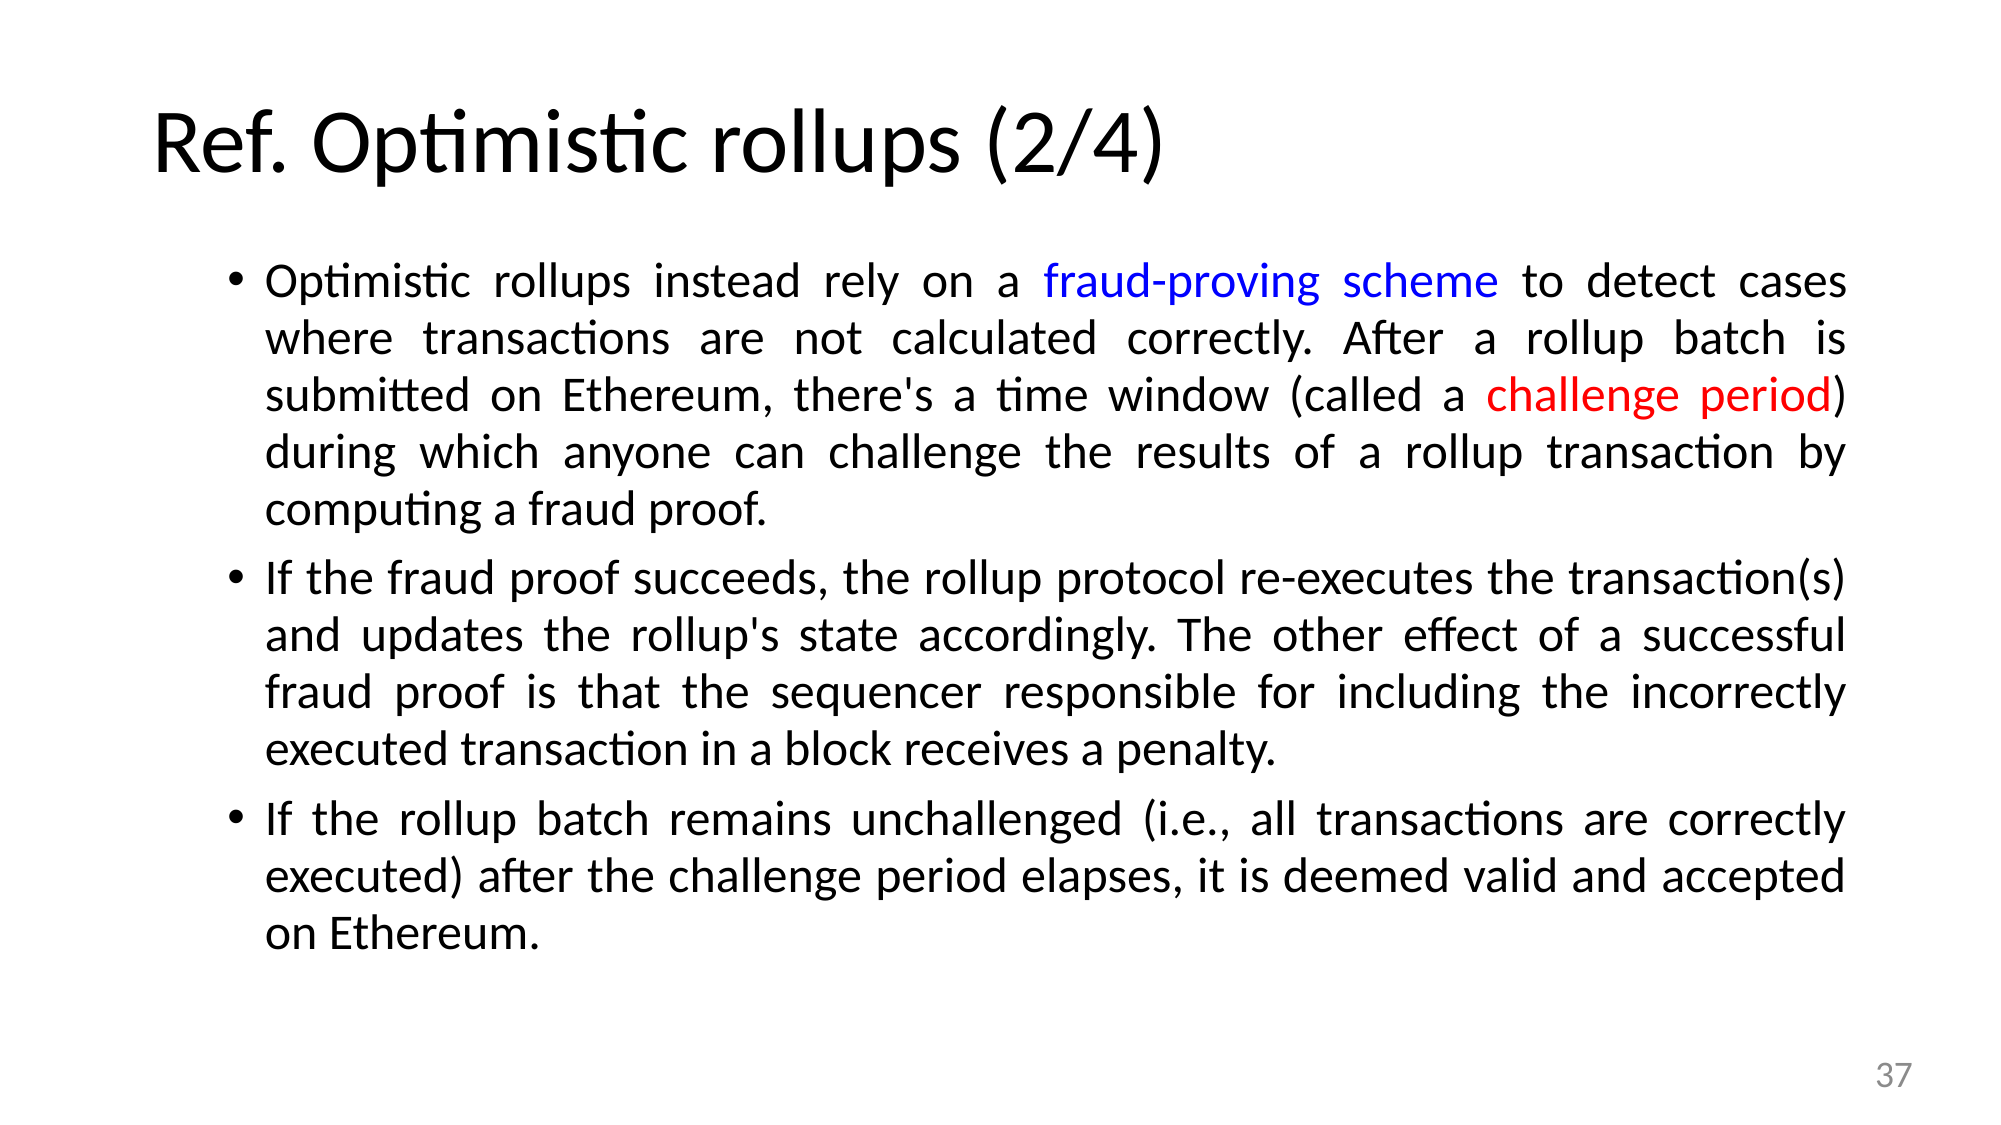

# Ref. Optimistic rollups (2/4)
Optimistic rollups instead rely on a fraud-proving scheme to detect cases where transactions are not calculated correctly. After a rollup batch is submitted on Ethereum, there's a time window (called a challenge period) during which anyone can challenge the results of a rollup transaction by computing a fraud proof.
If the fraud proof succeeds, the rollup protocol re-executes the transaction(s) and updates the rollup's state accordingly. The other effect of a successful fraud proof is that the sequencer responsible for including the incorrectly executed transaction in a block receives a penalty.
If the rollup batch remains unchallenged (i.e., all transactions are correctly executed) after the challenge period elapses, it is deemed valid and accepted on Ethereum.
37